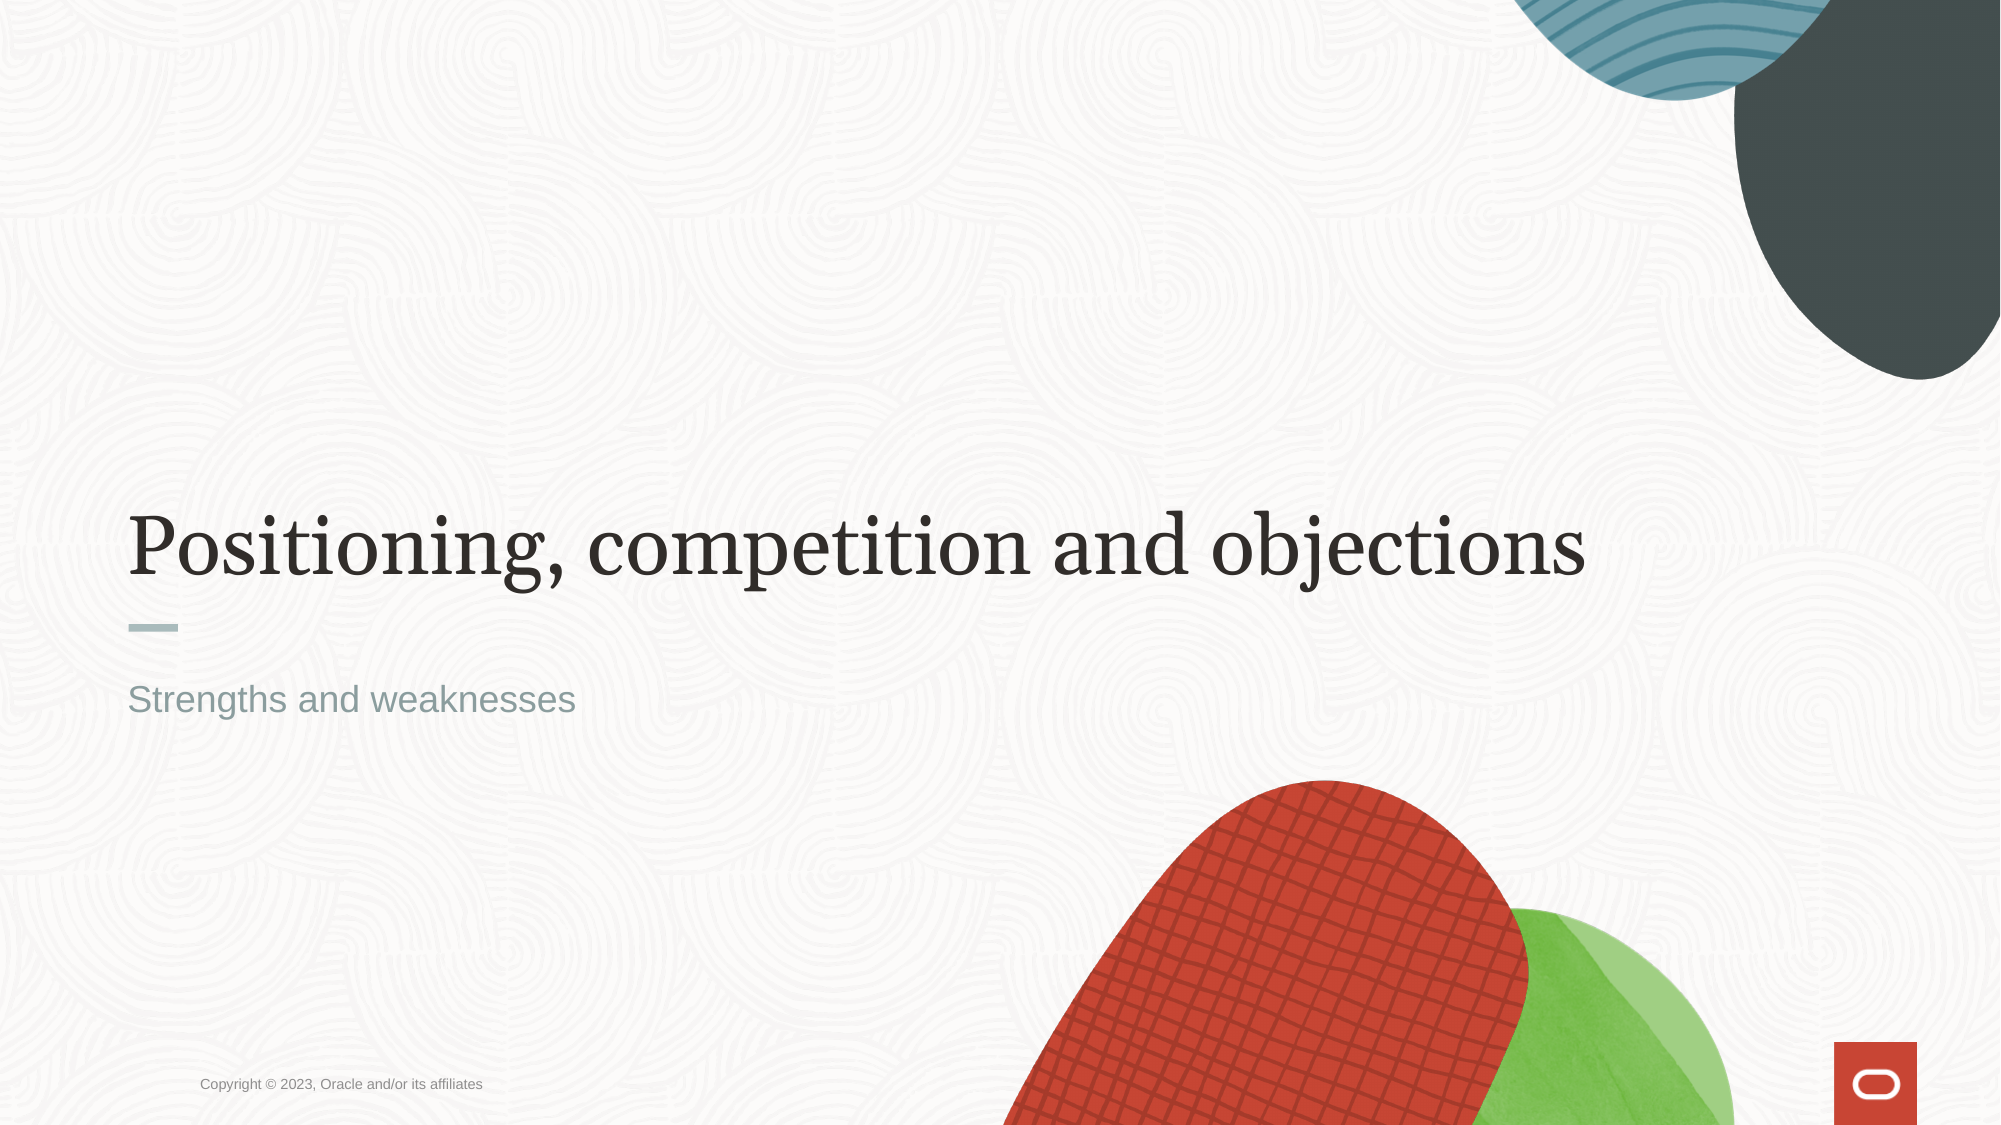

# Positioning, competition and objections
Strengths and weaknesses
Copyright © 2023, Oracle and/or its affiliates